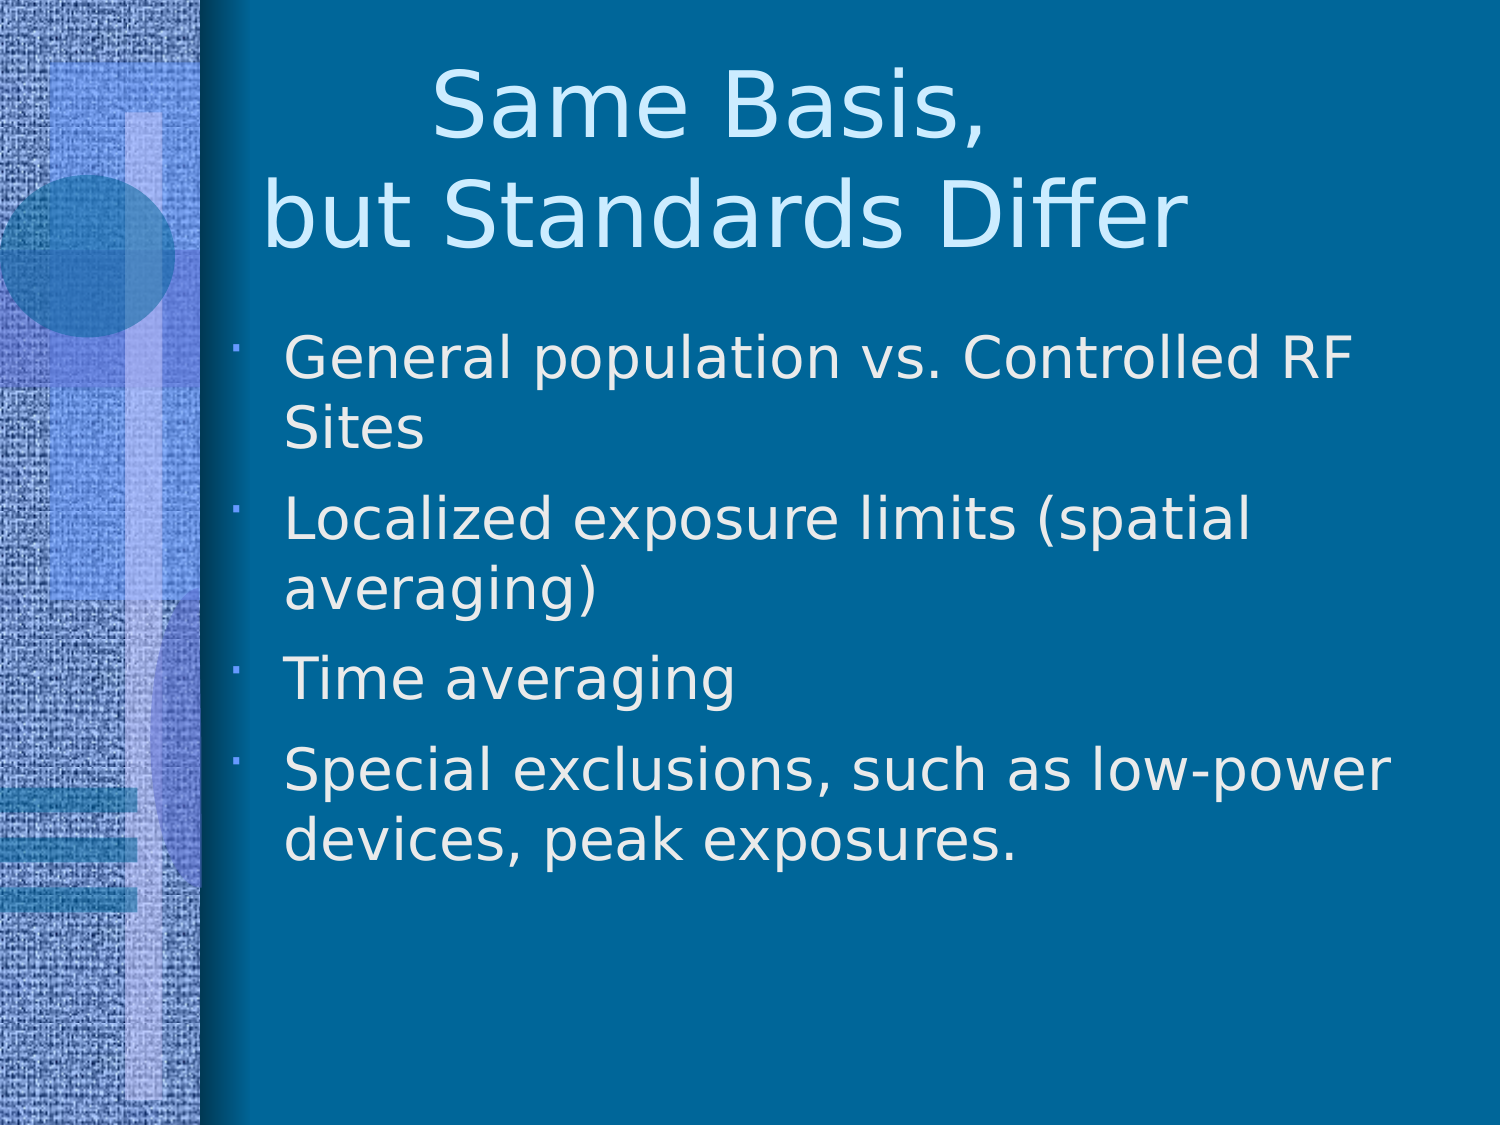

# Same Basis, but Standards Differ
General population vs. Controlled RF Sites
Localized exposure limits (spatial averaging)
Time averaging
Special exclusions, such as low-power devices, peak exposures.